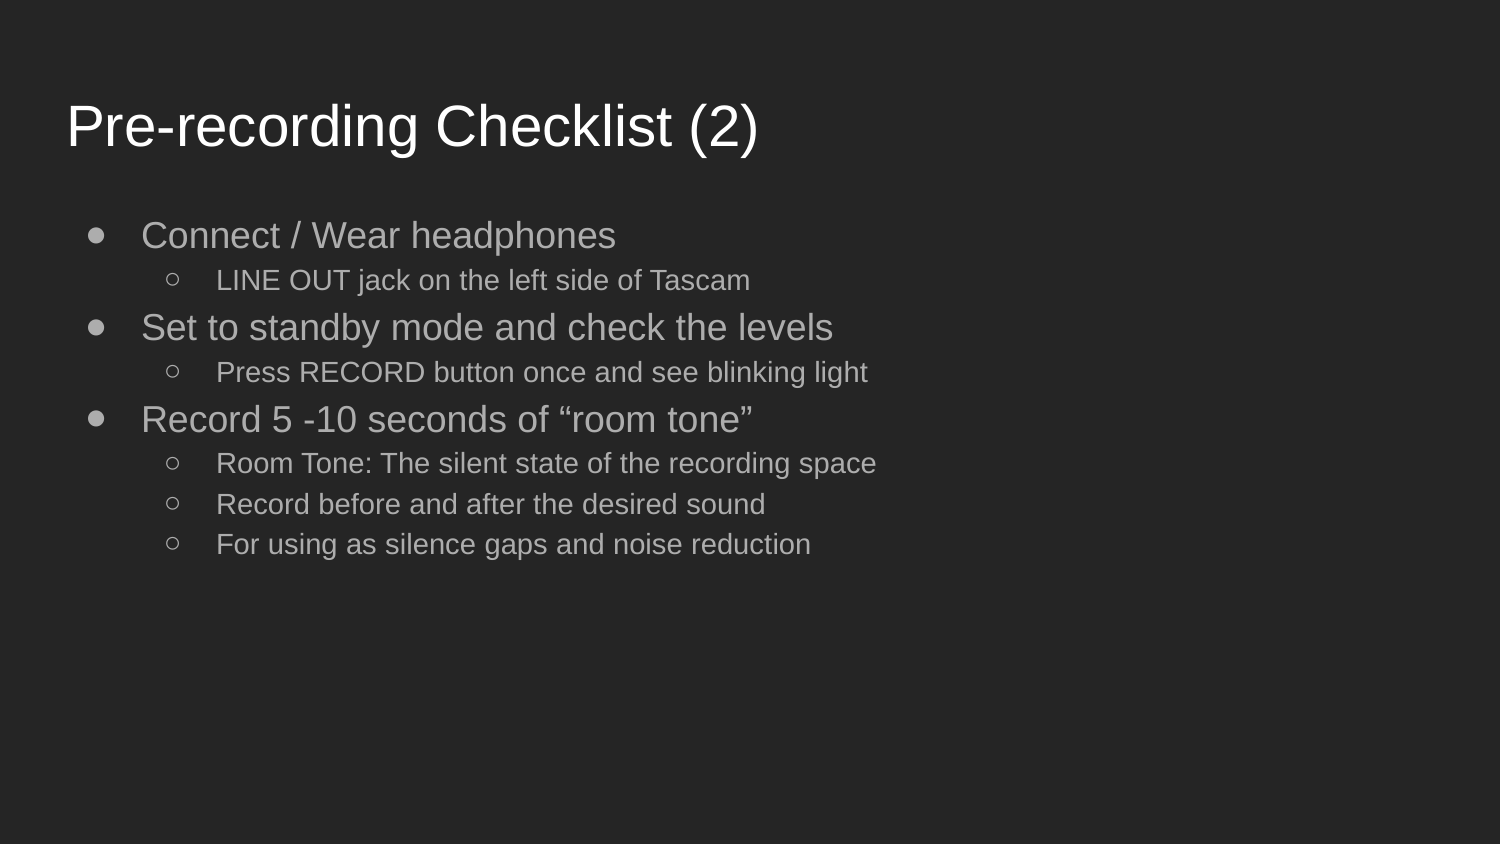

# Pre-recording Checklist (2)
Connect / Wear headphones
LINE OUT jack on the left side of Tascam
Set to standby mode and check the levels
Press RECORD button once and see blinking light
Record 5 -10 seconds of “room tone”
Room Tone: The silent state of the recording space
Record before and after the desired sound
For using as silence gaps and noise reduction